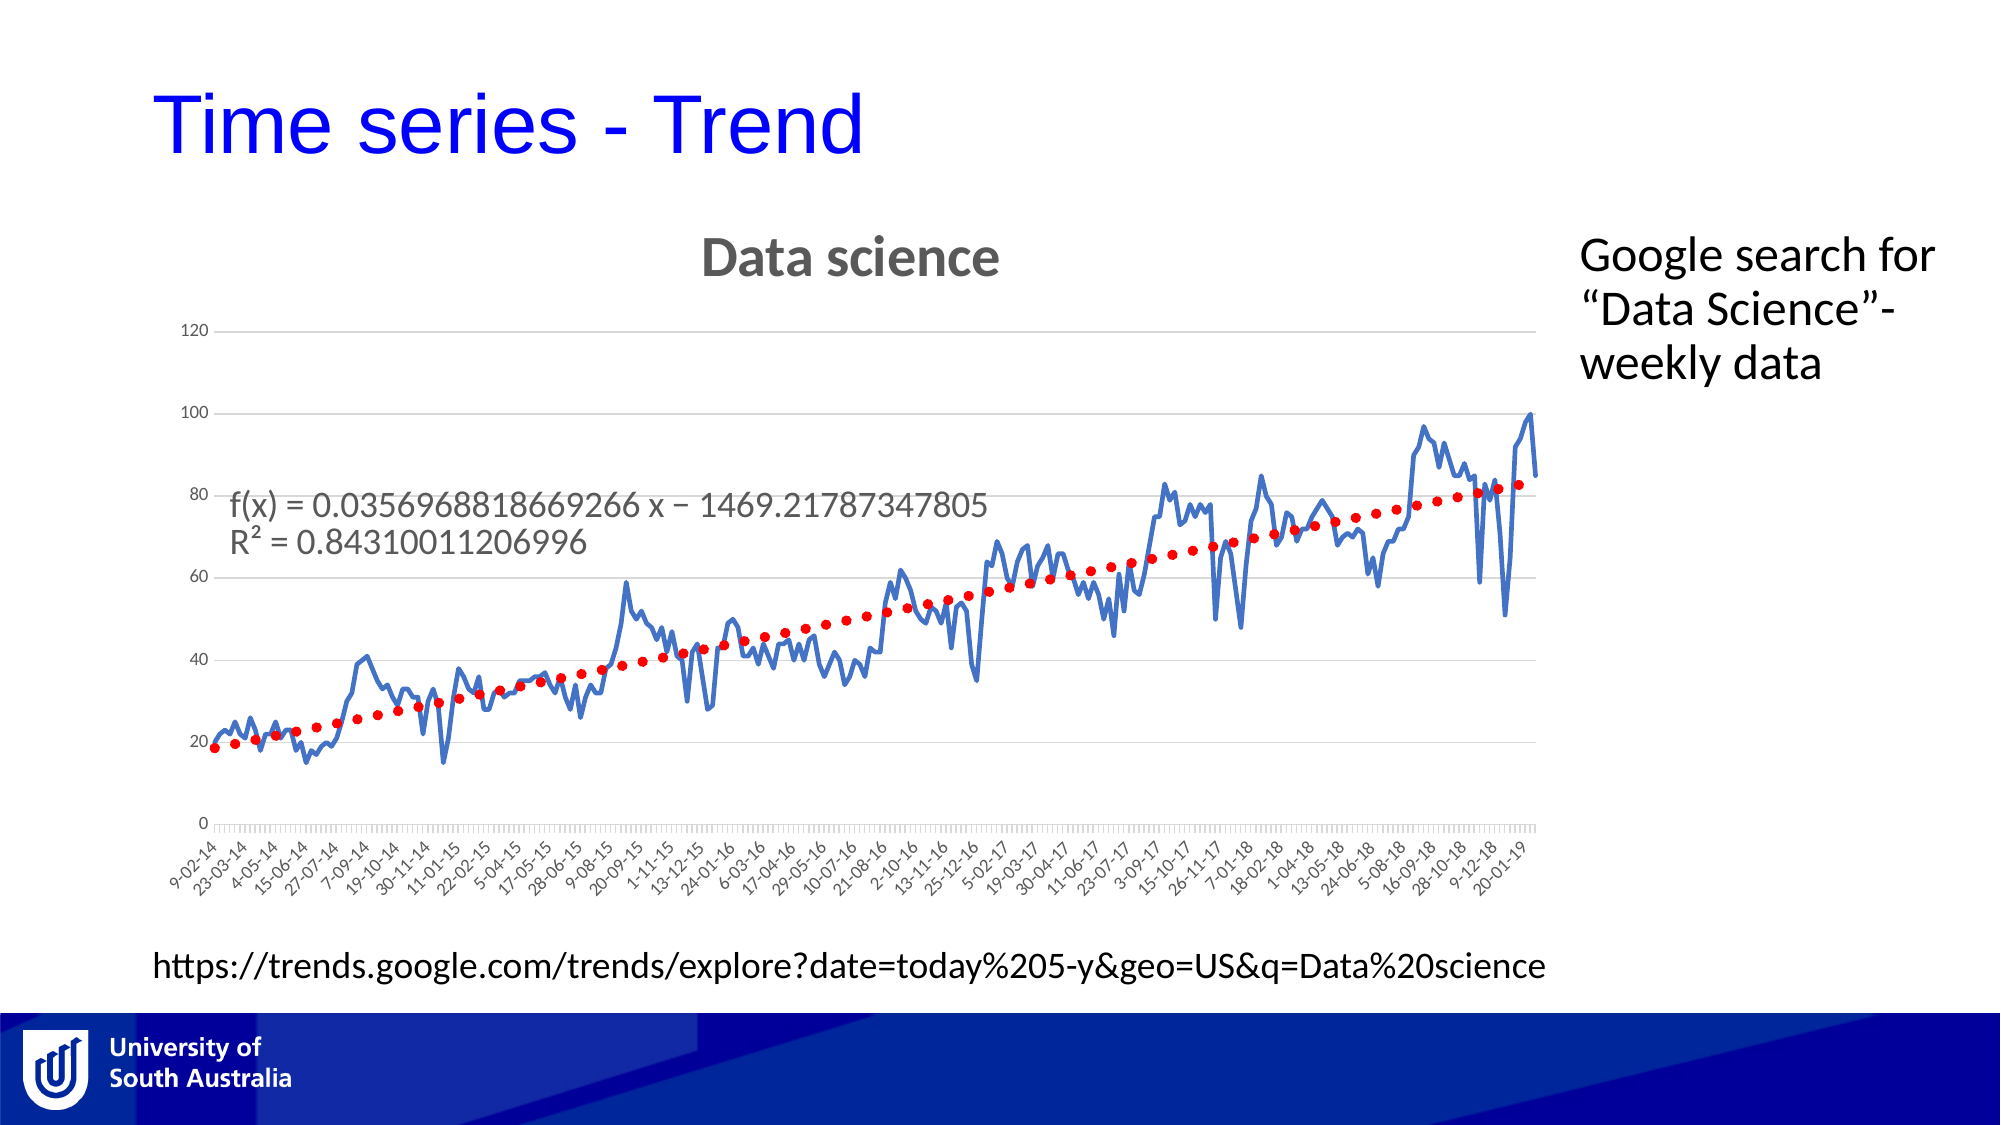

# Time series - Trend

### Chart:

| Category | Data science |
|---|---|
| 41679 | 20.0 |
| 41686 | 22.0 |
| 41693 | 23.0 |
| 41700 | 22.0 |
| 41707 | 25.0 |
| 41714 | 22.0 |
| 41721 | 21.0 |
| 41728 | 26.0 |
| 41735 | 23.0 |
| 41742 | 18.0 |
| 41749 | 22.0 |
| 41756 | 22.0 |
| 41763 | 25.0 |
| 41770 | 21.0 |
| 41777 | 23.0 |
| 41784 | 23.0 |
| 41791 | 18.0 |
| 41798 | 20.0 |
| 41805 | 15.0 |
| 41812 | 18.0 |
| 41819 | 17.0 |
| 41826 | 19.0 |
| 41833 | 20.0 |
| 41840 | 19.0 |
| 41847 | 21.0 |
| 41854 | 25.0 |
| 41861 | 30.0 |
| 41868 | 32.0 |
| 41875 | 39.0 |
| 41882 | 40.0 |
| 41889 | 41.0 |
| 41896 | 38.0 |
| 41903 | 35.0 |
| 41910 | 33.0 |
| 41917 | 34.0 |
| 41924 | 31.0 |
| 41931 | 29.0 |
| 41938 | 33.0 |
| 41945 | 33.0 |
| 41952 | 31.0 |
| 41959 | 31.0 |
| 41966 | 22.0 |
| 41973 | 30.0 |
| 41980 | 33.0 |
| 41987 | 29.0 |
| 41994 | 15.0 |
| 42001 | 21.0 |
| 42008 | 31.0 |
| 42015 | 38.0 |
| 42022 | 36.0 |
| 42029 | 33.0 |
| 42036 | 32.0 |
| 42043 | 36.0 |
| 42050 | 28.0 |
| 42057 | 28.0 |
| 42064 | 32.0 |
| 42071 | 33.0 |
| 42078 | 31.0 |
| 42085 | 32.0 |
| 42092 | 32.0 |
| 42099 | 35.0 |
| 42106 | 35.0 |
| 42113 | 35.0 |
| 42120 | 36.0 |
| 42127 | 36.0 |
| 42134 | 37.0 |
| 42141 | 34.0 |
| 42148 | 32.0 |
| 42155 | 36.0 |
| 42162 | 31.0 |
| 42169 | 28.0 |
| 42176 | 34.0 |
| 42183 | 26.0 |
| 42190 | 31.0 |
| 42197 | 34.0 |
| 42204 | 32.0 |
| 42211 | 32.0 |
| 42218 | 38.0 |
| 42225 | 39.0 |
| 42232 | 43.0 |
| 42239 | 49.0 |
| 42246 | 59.0 |
| 42253 | 52.0 |
| 42260 | 50.0 |
| 42267 | 52.0 |
| 42274 | 49.0 |
| 42281 | 48.0 |
| 42288 | 45.0 |
| 42295 | 48.0 |
| 42302 | 42.0 |
| 42309 | 47.0 |
| 42316 | 41.0 |
| 42323 | 40.0 |
| 42330 | 30.0 |
| 42337 | 42.0 |
| 42344 | 44.0 |
| 42351 | 36.0 |
| 42358 | 28.0 |
| 42365 | 29.0 |
| 42372 | 43.0 |
| 42379 | 43.0 |
| 42386 | 49.0 |
| 42393 | 50.0 |
| 42400 | 48.0 |
| 42407 | 41.0 |
| 42414 | 41.0 |
| 42421 | 43.0 |
| 42428 | 39.0 |
| 42435 | 44.0 |
| 42442 | 41.0 |
| 42449 | 38.0 |
| 42456 | 44.0 |
| 42463 | 44.0 |
| 42470 | 45.0 |
| 42477 | 40.0 |
| 42484 | 44.0 |
| 42491 | 40.0 |
| 42498 | 45.0 |
| 42505 | 46.0 |
| 42512 | 39.0 |
| 42519 | 36.0 |
| 42526 | 39.0 |
| 42533 | 42.0 |
| 42540 | 40.0 |
| 42547 | 34.0 |
| 42554 | 36.0 |
| 42561 | 40.0 |
| 42568 | 39.0 |
| 42575 | 36.0 |
| 42582 | 43.0 |
| 42589 | 42.0 |
| 42596 | 42.0 |
| 42603 | 54.0 |
| 42610 | 59.0 |
| 42617 | 55.0 |
| 42624 | 62.0 |
| 42631 | 60.0 |
| 42638 | 57.0 |
| 42645 | 52.0 |
| 42652 | 50.0 |
| 42659 | 49.0 |
| 42666 | 53.0 |
| 42673 | 52.0 |
| 42680 | 49.0 |
| 42687 | 54.0 |
| 42694 | 43.0 |
| 42701 | 53.0 |
| 42708 | 54.0 |
| 42715 | 52.0 |
| 42722 | 39.0 |
| 42729 | 35.0 |
| 42736 | 50.0 |
| 42743 | 64.0 |
| 42750 | 63.0 |
| 42757 | 69.0 |
| 42764 | 66.0 |
| 42771 | 60.0 |
| 42778 | 58.0 |
| 42785 | 64.0 |
| 42792 | 67.0 |
| 42799 | 68.0 |
| 42806 | 58.0 |
| 42813 | 63.0 |
| 42820 | 65.0 |
| 42827 | 68.0 |
| 42834 | 60.0 |
| 42841 | 66.0 |
| 42848 | 66.0 |
| 42855 | 62.0 |
| 42862 | 60.0 |
| 42869 | 56.0 |
| 42876 | 59.0 |
| 42883 | 55.0 |
| 42890 | 59.0 |
| 42897 | 56.0 |
| 42904 | 50.0 |
| 42911 | 55.0 |
| 42918 | 46.0 |
| 42925 | 61.0 |
| 42932 | 52.0 |
| 42939 | 64.0 |
| 42946 | 57.0 |
| 42953 | 56.0 |
| 42960 | 61.0 |
| 42967 | 68.0 |
| 42974 | 75.0 |
| 42981 | 75.0 |
| 42988 | 83.0 |
| 42995 | 79.0 |
| 43002 | 81.0 |
| 43009 | 73.0 |
| 43016 | 74.0 |
| 43023 | 78.0 |
| 43030 | 75.0 |
| 43037 | 78.0 |
| 43044 | 76.0 |
| 43051 | 78.0 |
| 43058 | 50.0 |
| 43065 | 65.0 |
| 43072 | 69.0 |
| 43079 | 66.0 |
| 43086 | 57.0 |
| 43093 | 48.0 |
| 43100 | 63.0 |
| 43107 | 74.0 |
| 43114 | 77.0 |
| 43121 | 85.0 |
| 43128 | 80.0 |
| 43135 | 78.0 |
| 43142 | 68.0 |
| 43149 | 70.0 |
| 43156 | 76.0 |
| 43163 | 75.0 |
| 43170 | 69.0 |
| 43177 | 72.0 |
| 43184 | 72.0 |
| 43191 | 75.0 |
| 43198 | 77.0 |
| 43205 | 79.0 |
| 43212 | 77.0 |
| 43219 | 75.0 |
| 43226 | 68.0 |
| 43233 | 70.0 |
| 43240 | 71.0 |
| 43247 | 70.0 |
| 43254 | 72.0 |
| 43261 | 71.0 |
| 43268 | 61.0 |
| 43275 | 65.0 |
| 43282 | 58.0 |
| 43289 | 66.0 |
| 43296 | 69.0 |
| 43303 | 69.0 |
| 43310 | 72.0 |
| 43317 | 72.0 |
| 43324 | 75.0 |
| 43331 | 90.0 |
| 43338 | 92.0 |
| 43345 | 97.0 |
| 43352 | 94.0 |
| 43359 | 93.0 |
| 43366 | 87.0 |
| 43373 | 93.0 |
| 43380 | 89.0 |
| 43387 | 85.0 |
| 43394 | 85.0 |
| 43401 | 88.0 |
| 43408 | 84.0 |
| 43415 | 85.0 |
| 43422 | 59.0 |
| 43429 | 83.0 |
| 43436 | 79.0 |
| 43443 | 84.0 |
| 43450 | 71.0 |
| 43457 | 51.0 |
| 43464 | 65.0 |
| 43471 | 92.0 |
| 43478 | 94.0 |
| 43485 | 98.0 |
| 43492 | 100.0 |
| 43499 | 85.0 |
Google search for “Data Science”- weekly data
https://trends.google.com/trends/explore?date=today%205-y&geo=US&q=Data%20science